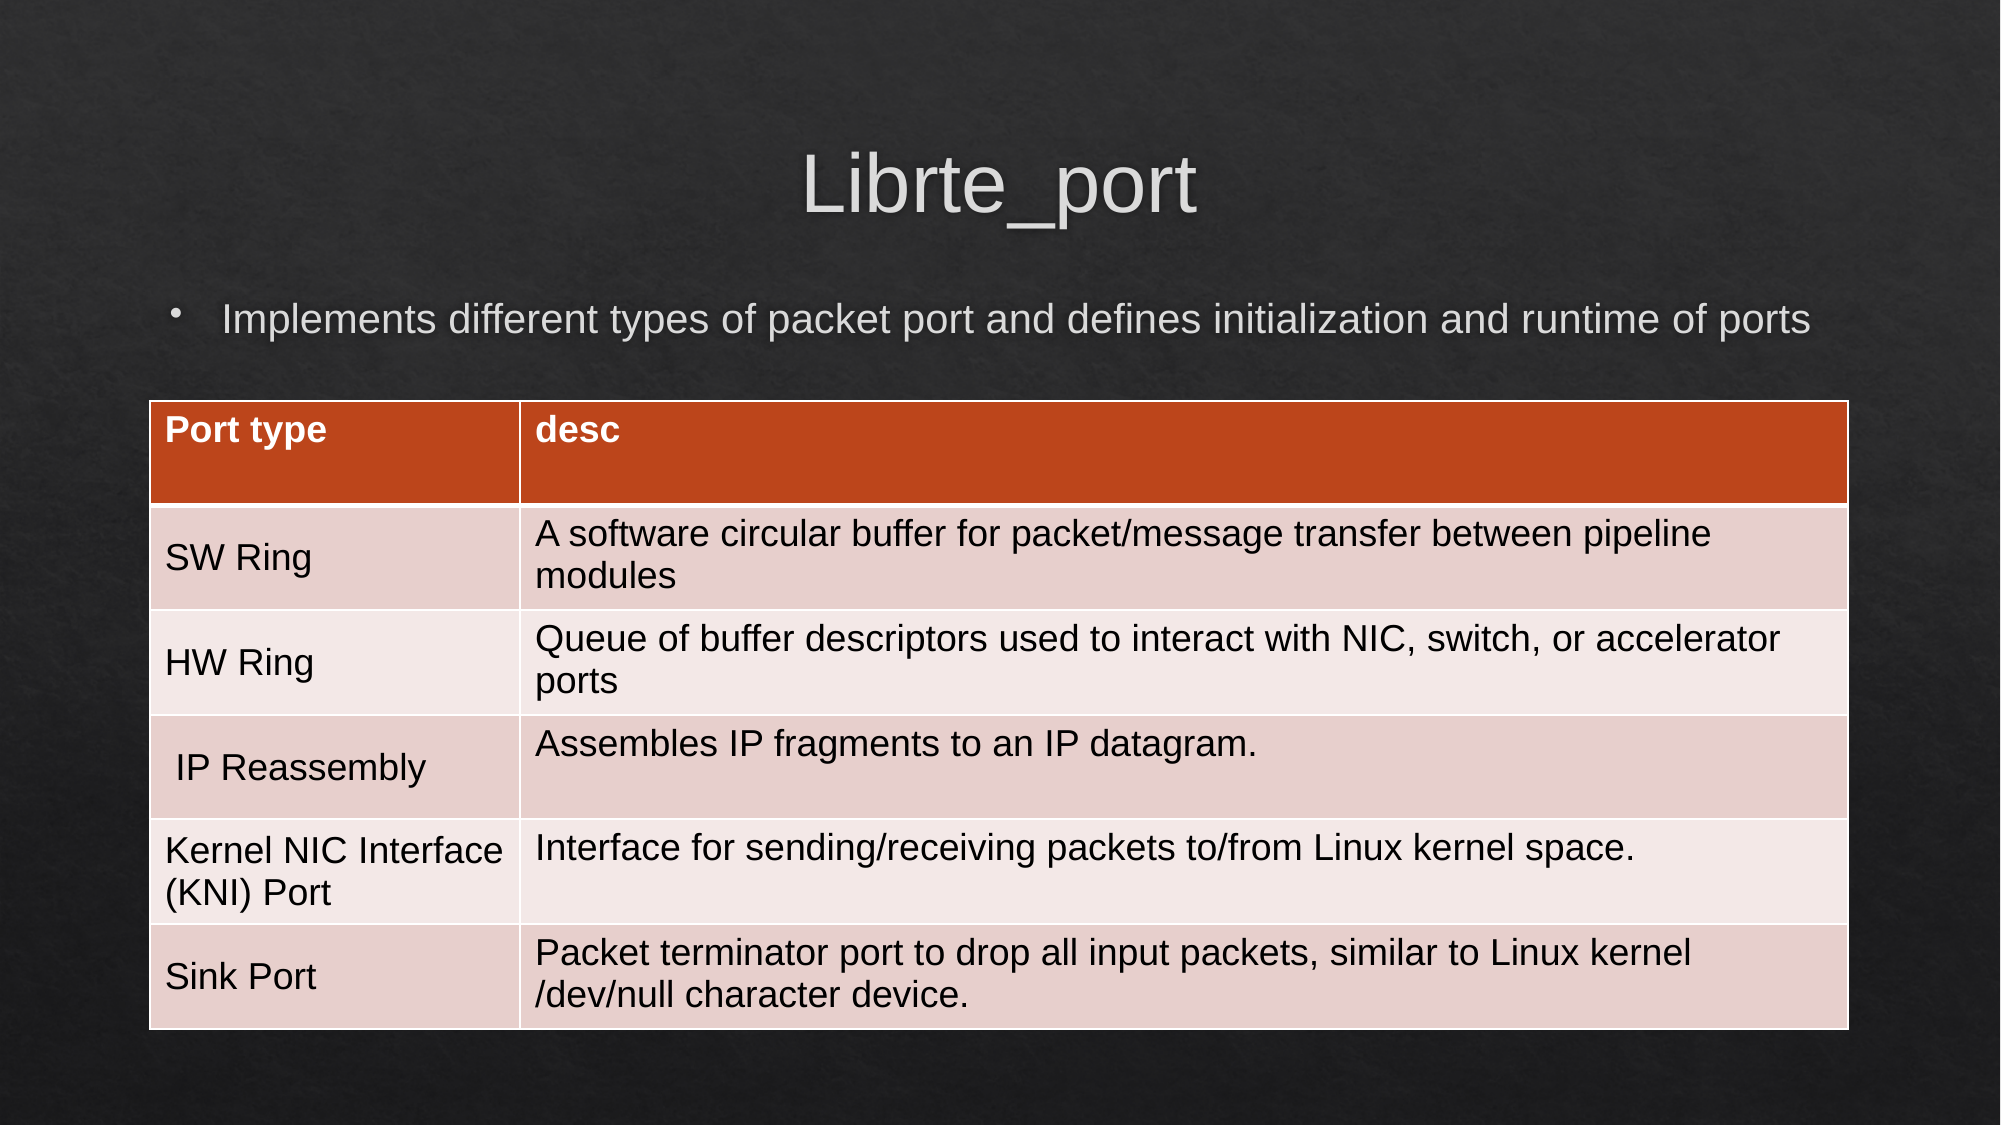

# Librte_port
Implements different types of packet port and defines initialization and runtime of ports

| Port type | desc |
| --- | --- |
| SW Ring | A software circular buffer for packet/message transfer between pipeline modules |
| HW Ring | Queue of buffer descriptors used to interact with NIC, switch, or accelerator ports |
| IP Reassembly | Assembles IP fragments to an IP datagram. |
| Kernel NIC Interface (KNI) Port | Interface for sending/receiving packets to/from Linux kernel space. |
| Sink Port | Packet terminator port to drop all input packets, similar to Linux kernel /dev/null character device. |